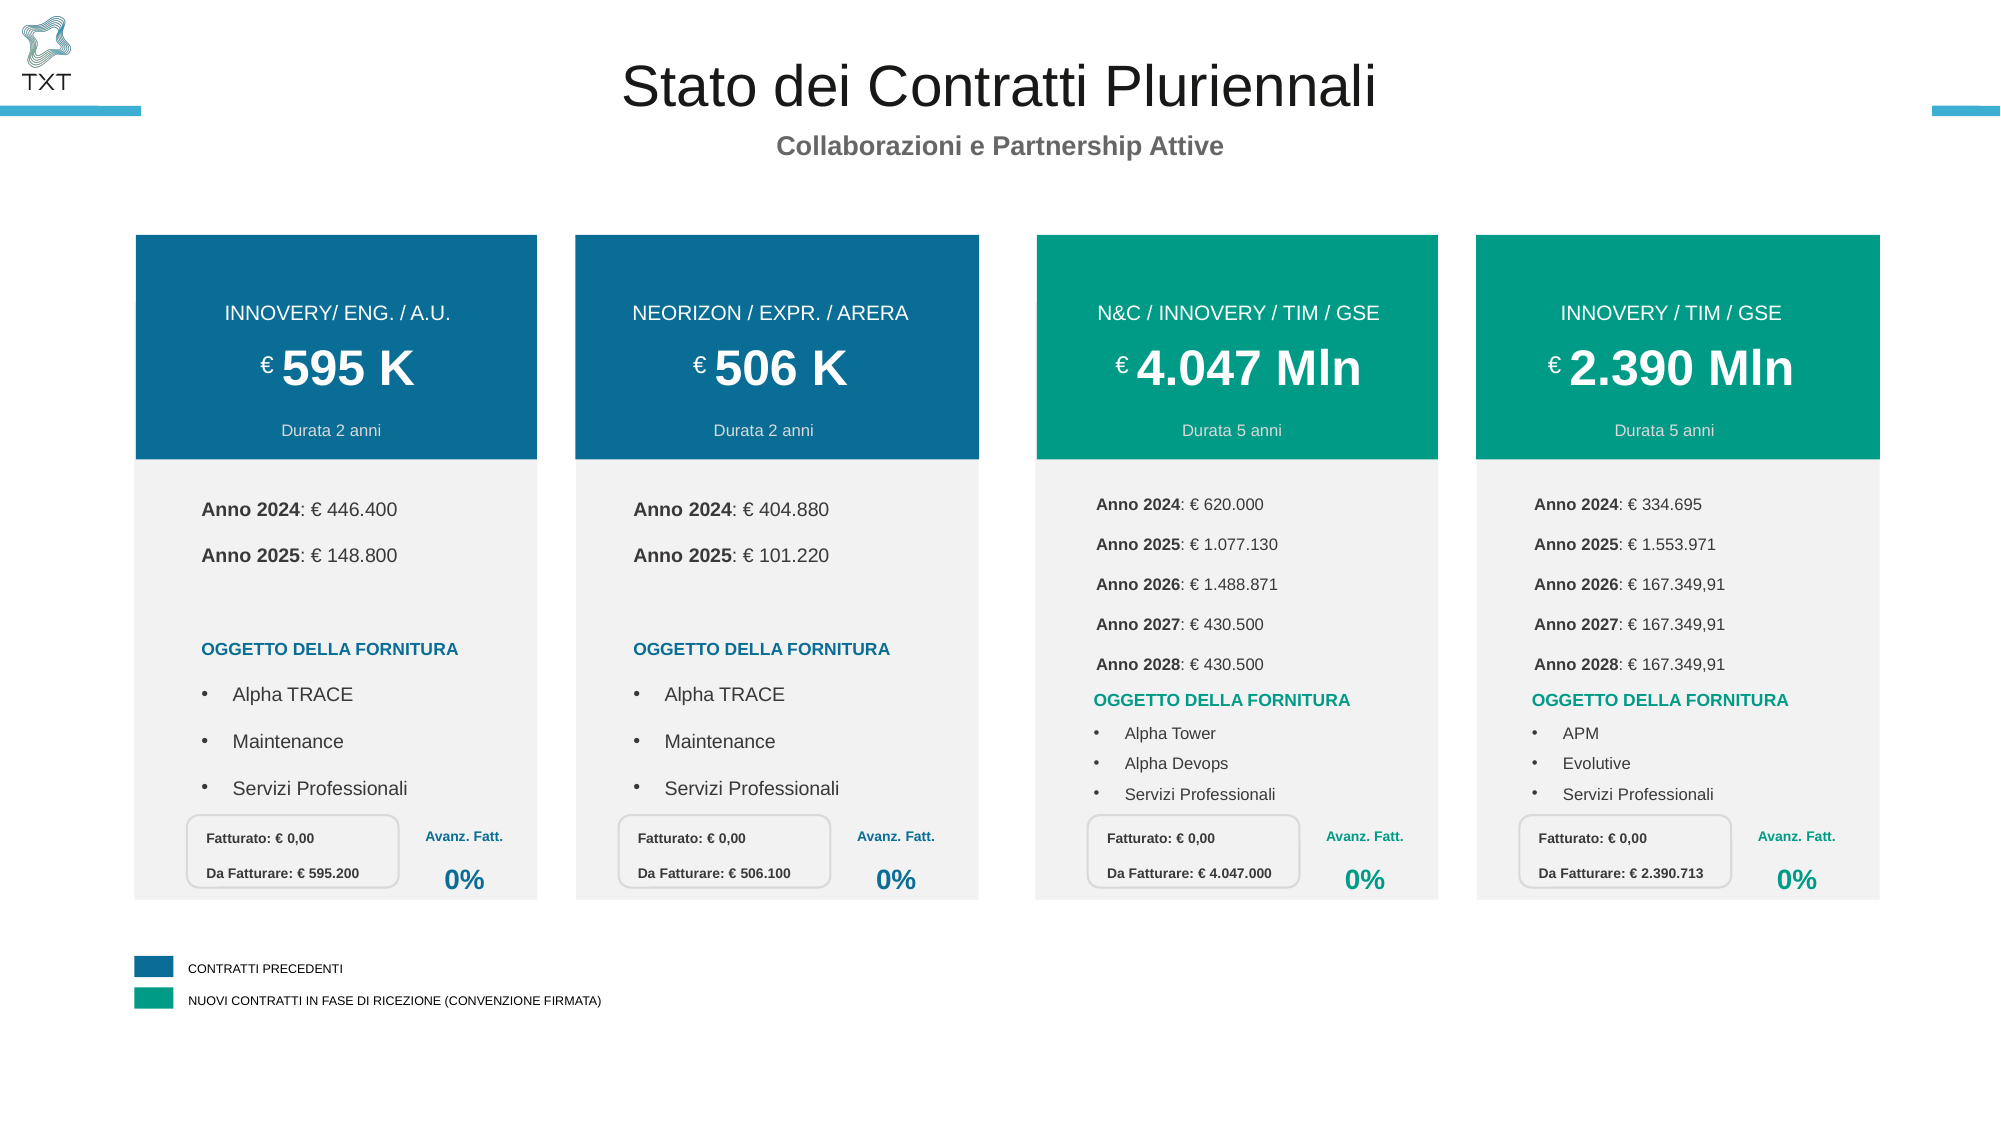

Stato dei Contratti Pluriennali
Collaborazioni e Partnership Attive

INNOVERY/ ENG. / A.U.
€ 595 K

NEORIZON / EXPR. / ARERA
€ 506 K

N&C / INNOVERY / TIM / GSE
€ 4.047 Mln

INNOVERY / TIM / GSE
€ 2.390 Mln

Durata 2 anni

Durata 2 anni

Durata 5 anni

Durata 5 anni

Anno 2024: € 446.400
Anno 2025: € 148.800
Anno 2024: € 404.880
Anno 2025: € 101.220
Anno 2024: € 620.000
Anno 2025: € 1.077.130 
Anno 2026: € 1.488.871
Anno 2027: € 430.500
Anno 2028: € 430.500

Anno 2024: € 334.695
Anno 2025: € 1.553.971
Anno 2026: € 167.349,91
Anno 2027: € 167.349,91
Anno 2028: € 167.349,91

OGGETTO DELLA FORNITURA
OGGETTO DELLA FORNITURA
Alpha TRACE
Maintenance
Servizi Professionali
Alpha TRACE
Maintenance
Servizi Professionali
OGGETTO DELLA FORNITURA
OGGETTO DELLA FORNITURA
Alpha Tower
Alpha Devops
Servizi Professionali
APM
Evolutive
Servizi Professionali
Avanz. Fatt. 0%
Avanz. Fatt. 0%
Avanz. Fatt. 0%
Avanz. Fatt. 0%

Fatturato: € 0,00
Da Fatturare: € 595.200

Fatturato: € 0,00
Da Fatturare: € 506.100

Fatturato: € 0,00
Da Fatturare: € 4.047.000

Fatturato: € 0,00
Da Fatturare: € 2.390.713

CONTRATTI PRECEDENTI

NUOVI CONTRATTI IN FASE DI RICEZIONE (CONVENZIONE FIRMATA)